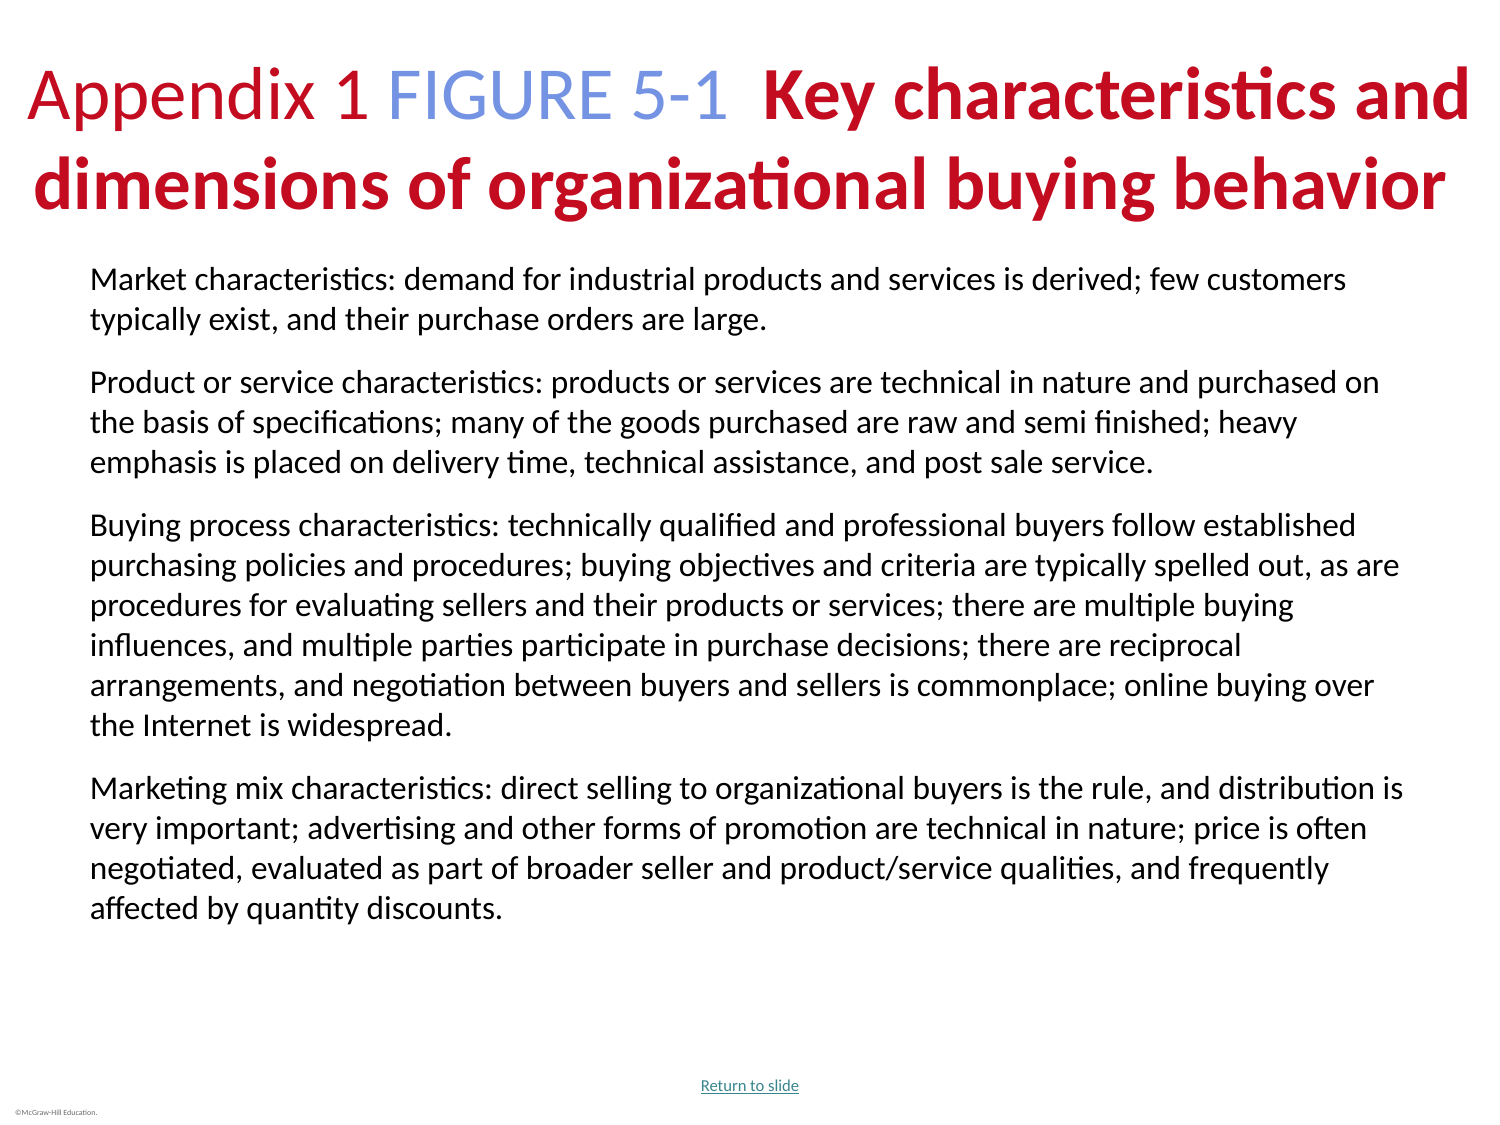

# Appendix 1 FIGURE 5-1  Key characteristics and dimensions of organizational buying behavior
Market characteristics: demand for industrial products and services is derived; few customers typically exist, and their purchase orders are large.
Product or service characteristics: products or services are technical in nature and purchased on the basis of specifications; many of the goods purchased are raw and semi finished; heavy emphasis is placed on delivery time, technical assistance, and post sale service.
Buying process characteristics: technically qualified and professional buyers follow established purchasing policies and procedures; buying objectives and criteria are typically spelled out, as are procedures for evaluating sellers and their products or services; there are multiple buying influences, and multiple parties participate in purchase decisions; there are reciprocal arrangements, and negotiation between buyers and sellers is commonplace; online buying over the Internet is widespread.
Marketing mix characteristics: direct selling to organizational buyers is the rule, and distribution is very important; advertising and other forms of promotion are technical in nature; price is often negotiated, evaluated as part of broader seller and product/service qualities, and frequently affected by quantity discounts.
Return to slide